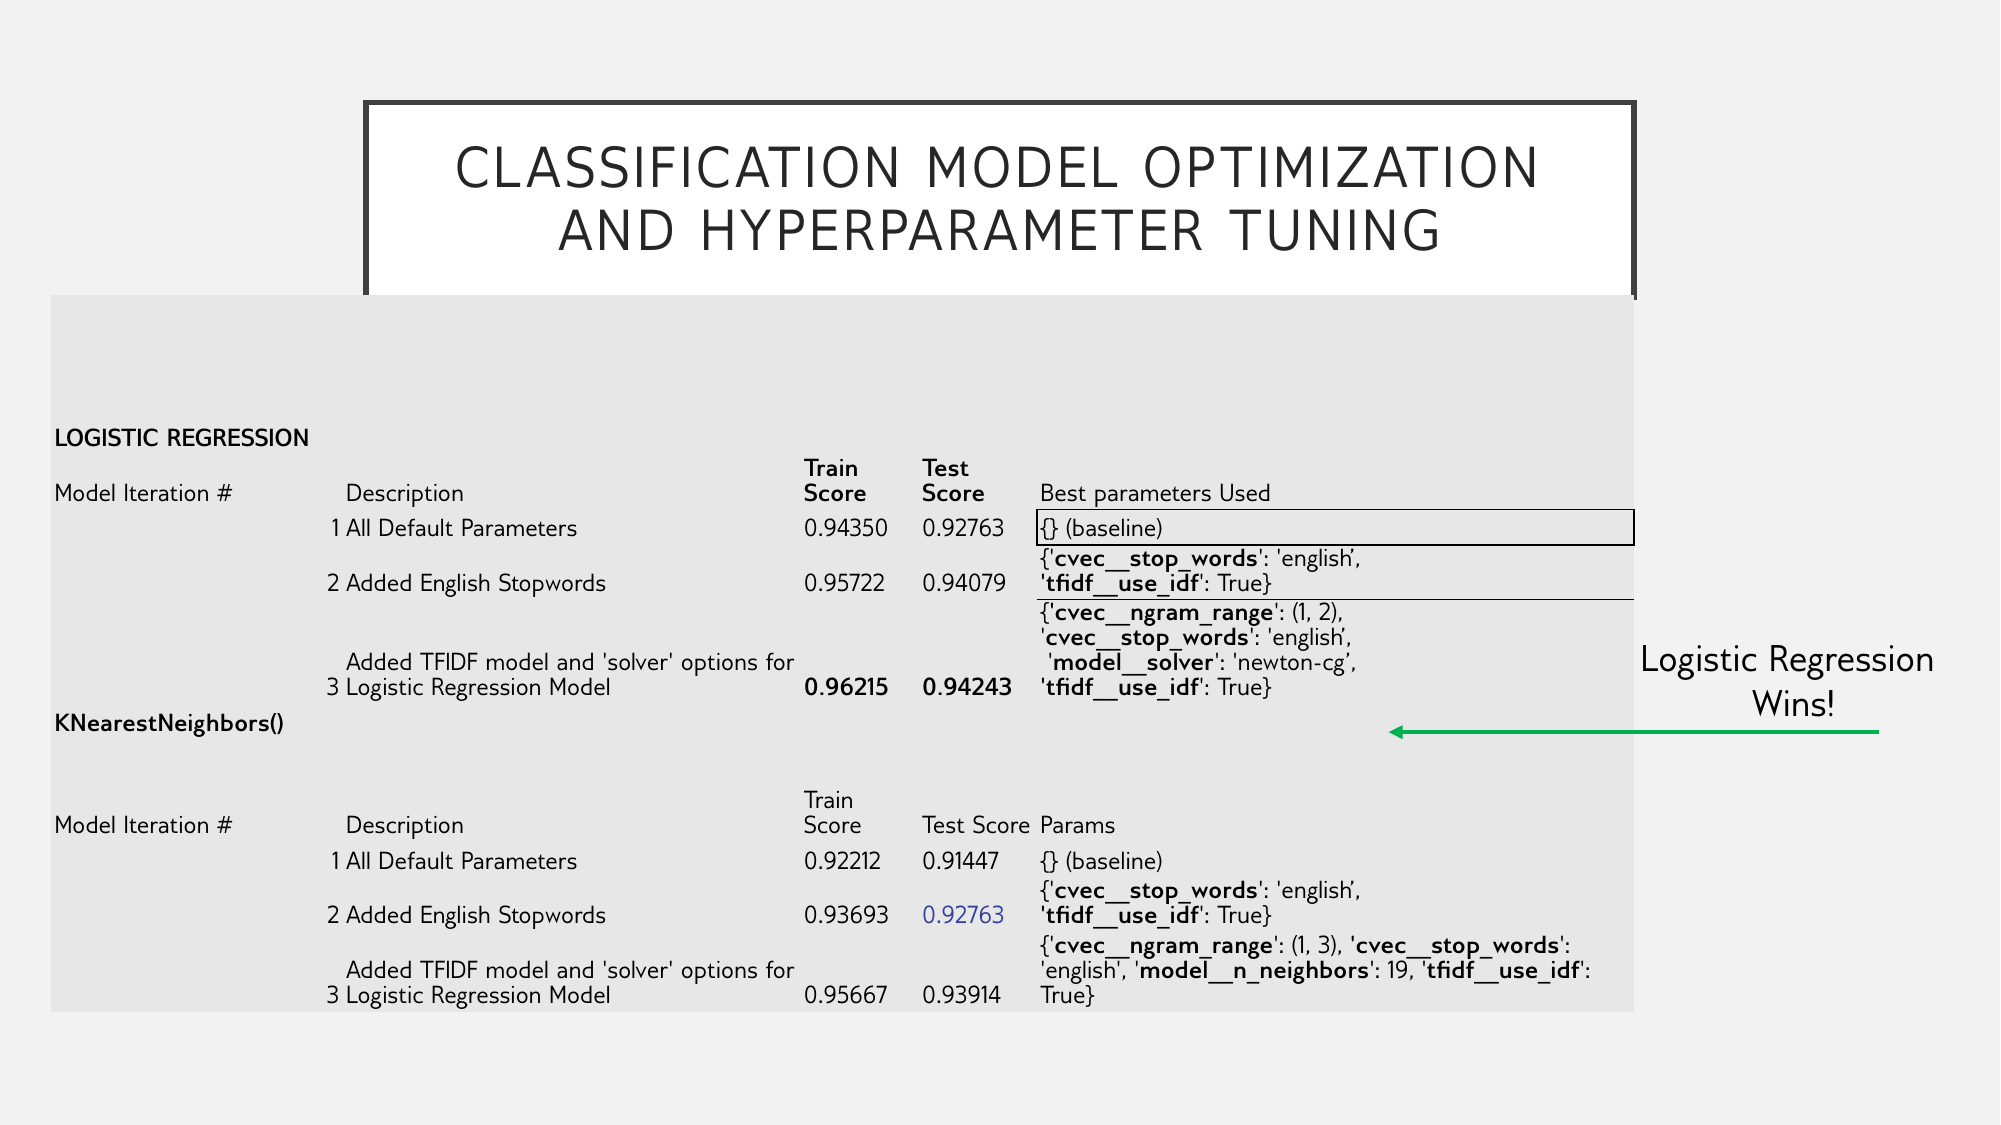

# Classification model optimization and hyperparameter tuning
| LOGISTIC REGRESSION |  |  |  |  |
| --- | --- | --- | --- | --- |
| Model Iteration # | Description | Train Score | Test Score | Best parameters Used |
| 1 | All Default Parameters | 0.94350 | 0.92763 | {} (baseline) |
| 2 | Added English Stopwords | 0.95722 | 0.94079 | {'cvec\_\_stop\_words': 'english’, 'tfidf\_\_use\_idf': True} |
| 3 | Added TFIDF model and 'solver' options for Logistic Regression Model | 0.96215 | 0.94243 | {'cvec\_\_ngram\_range': (1, 2), 'cvec\_\_stop\_words': 'english’, 'model\_\_solver': 'newton-cg’, 'tfidf\_\_use\_idf': True} |
| KNearestNeighbors() |  |  |  |  |
|  |  |  |  |  |
| Model Iteration # | Description | Train Score | Test Score | Params |
| 1 | All Default Parameters | 0.92212 | 0.91447 | {} (baseline) |
| 2 | Added English Stopwords | 0.93693 | 0.92763 | {'cvec\_\_stop\_words': 'english’, 'tfidf\_\_use\_idf': True} |
| 3 | Added TFIDF model and 'solver' options for Logistic Regression Model | 0.95667 | 0.93914 | {'cvec\_\_ngram\_range': (1, 3), 'cvec\_\_stop\_words': 'english', 'model\_\_n\_neighbors': 19, 'tfidf\_\_use\_idf': True} |
Logistic Regression
 Wins!